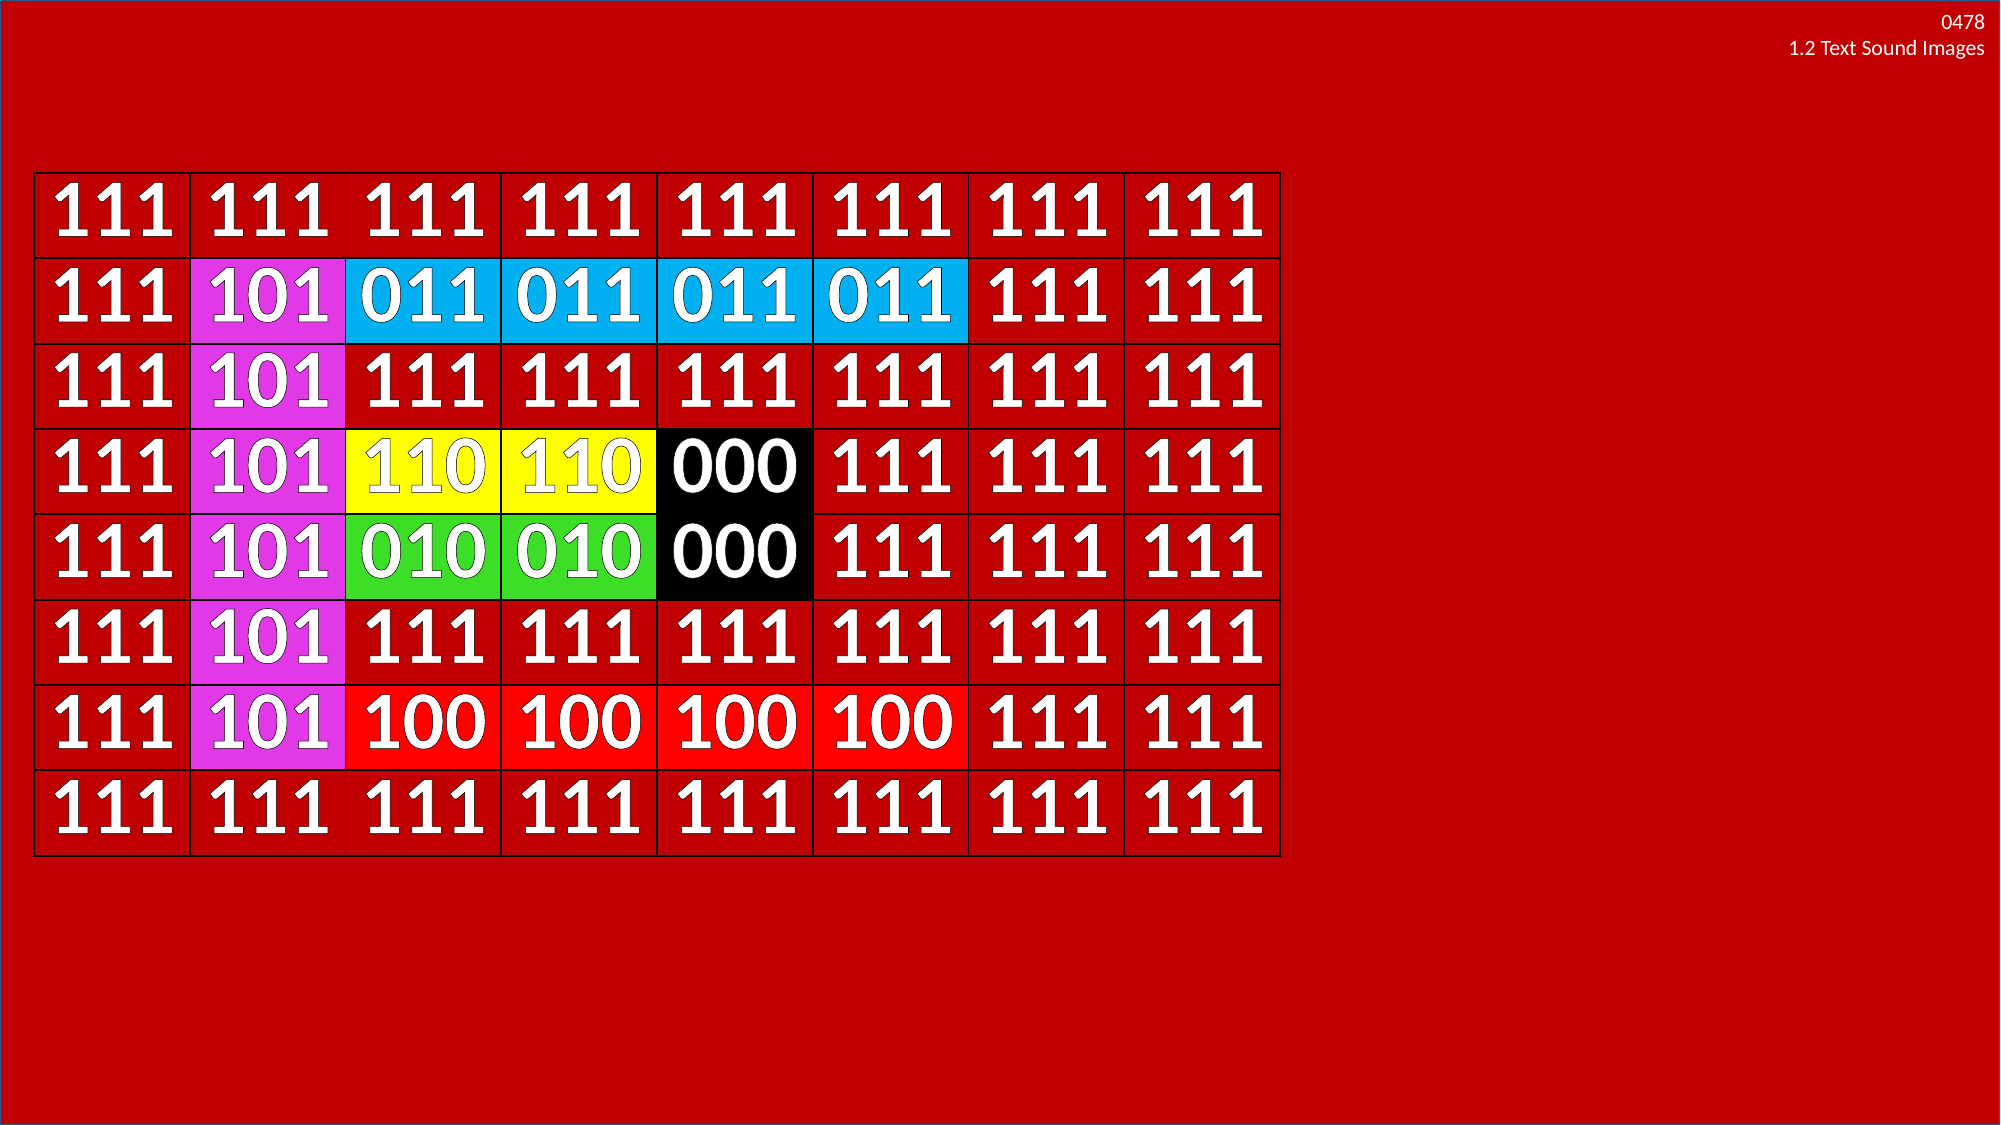

#

| 111 | 111 | 111 | 111 | 111 | 111 | 111 | 111 |
| --- | --- | --- | --- | --- | --- | --- | --- |
| 111 | 101 | 011 | 011 | 011 | 011 | 111 | 111 |
| 111 | 101 | 111 | 111 | 111 | 111 | 111 | 111 |
| 111 | 101 | 110 | 110 | 000 | 111 | 111 | 111 |
| 111 | 101 | 010 | 010 | 000 | 111 | 111 | 111 |
| 111 | 101 | 111 | 111 | 111 | 111 | 111 | 111 |
| 111 | 101 | 100 | 100 | 100 | 100 | 111 | 111 |
| 111 | 111 | 111 | 111 | 111 | 111 | 111 | 111 |